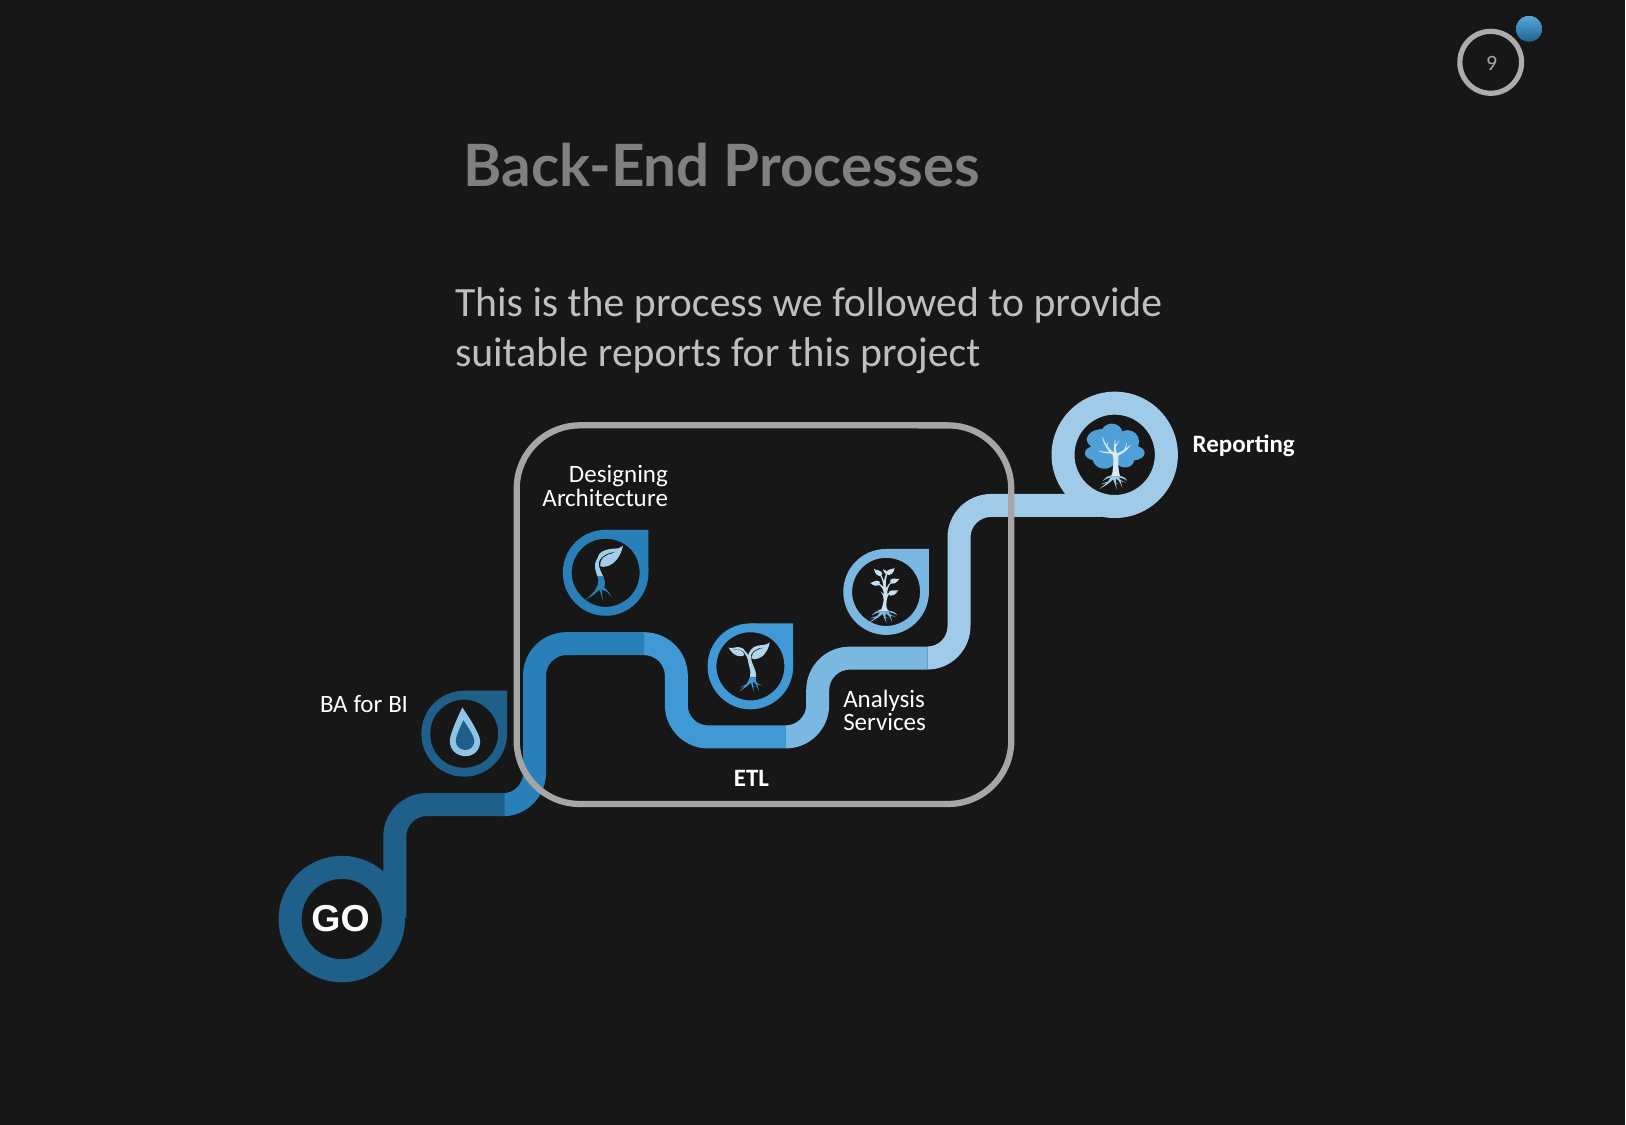

9
Back-End Processes
This is the process we followed to provide suitable reports for this project

Reporting

Designing Architecture

Analysis Services

BA for BI

ETL

GO